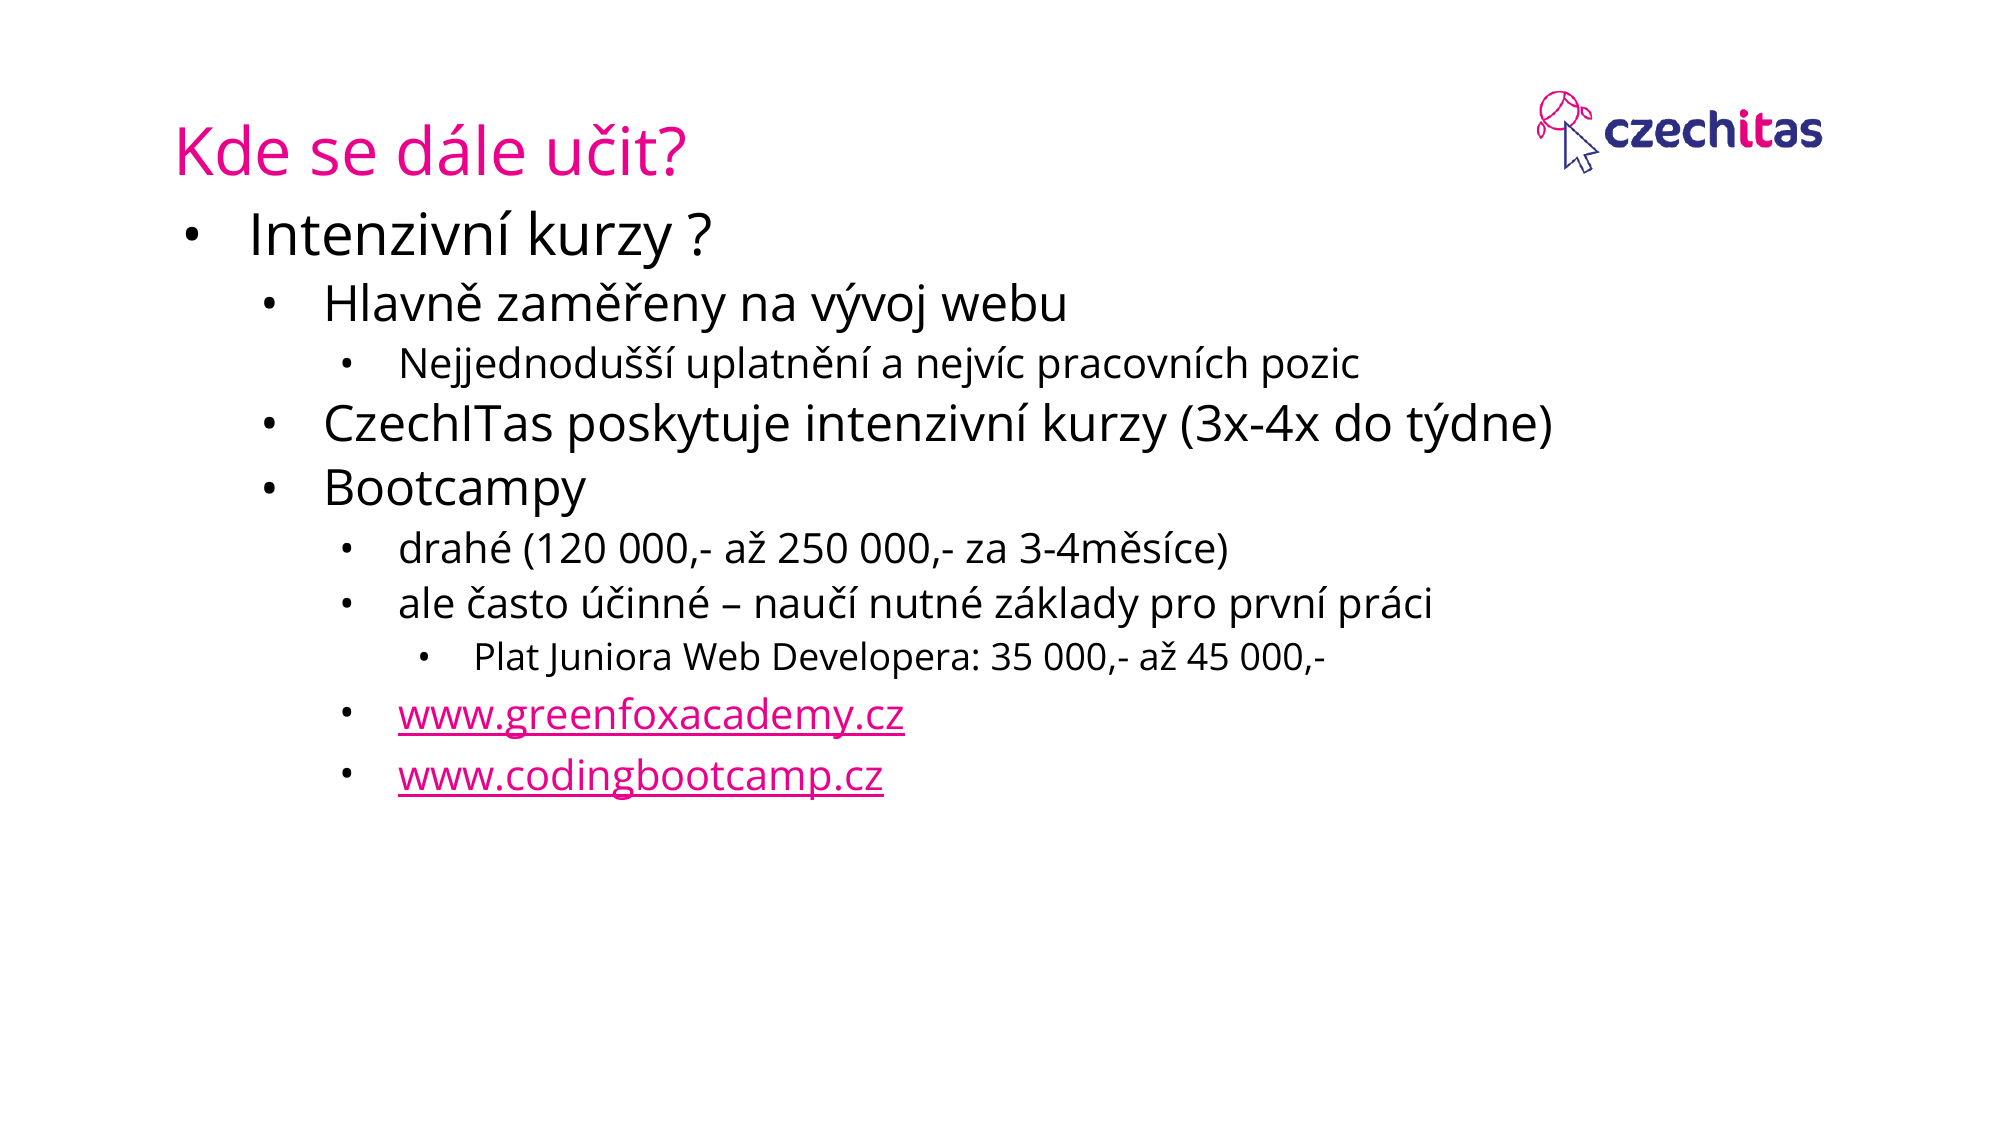

# Kde se dále učit?
Intenzivní kurzy ?
Hlavně zaměřeny na vývoj webu
Nejjednodušší uplatnění a nejvíc pracovních pozic
CzechITas poskytuje intenzivní kurzy (3x-4x do týdne)
Bootcampy
drahé (120 000,- až 250 000,- za 3-4měsíce)
ale často účinné – naučí nutné základy pro první práci
Plat Juniora Web Developera: 35 000,- až 45 000,-
www.greenfoxacademy.cz
www.codingbootcamp.cz